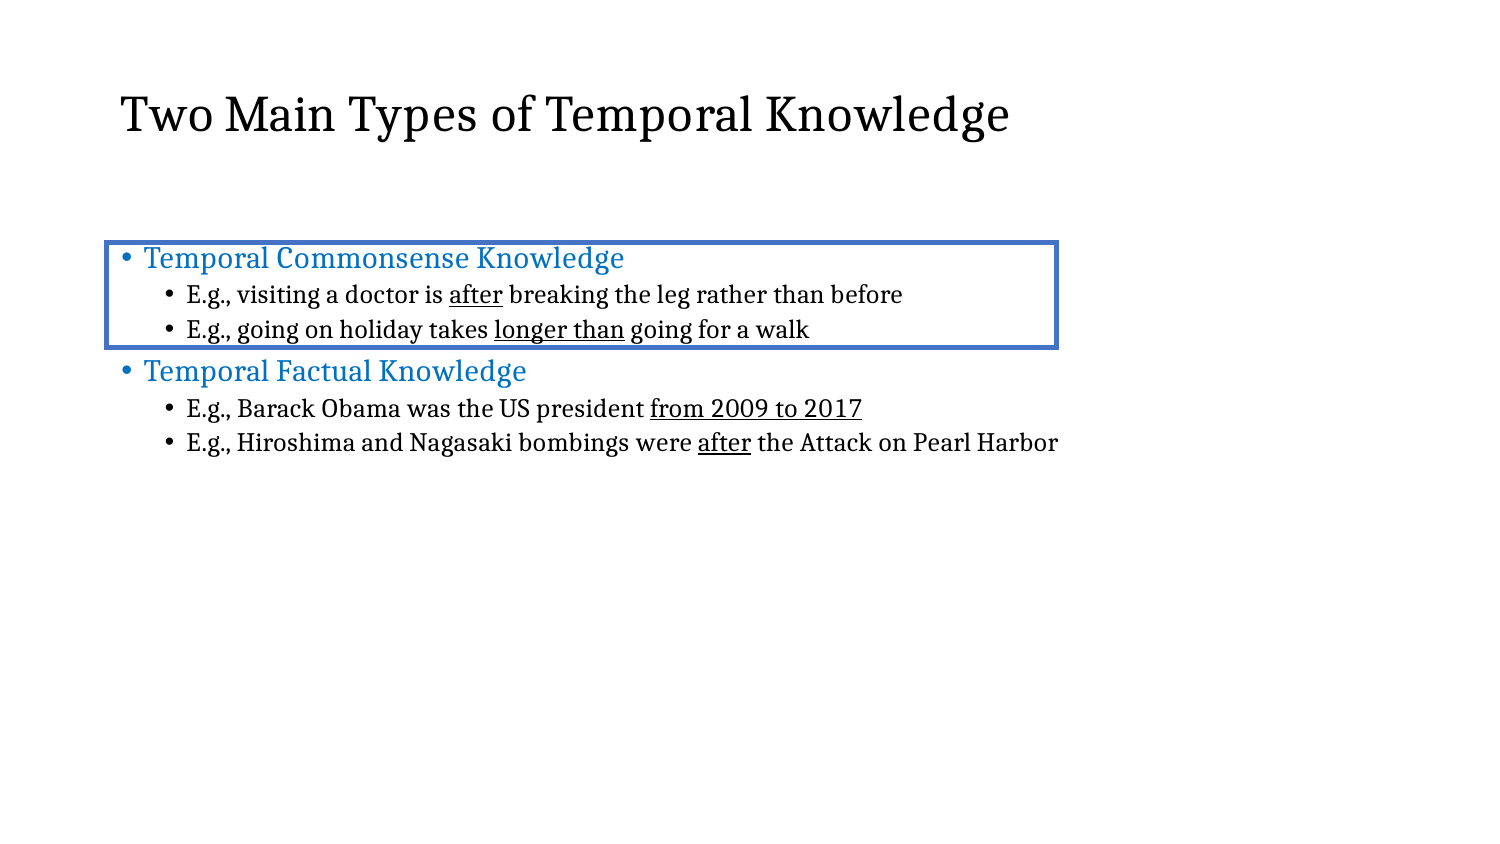

# Two Main Types of Temporal Knowledge
Temporal Commonsense Knowledge
E.g., visiting a doctor is after breaking the leg rather than before
E.g., going on holiday takes longer than going for a walk
Temporal Factual Knowledge
E.g., Barack Obama was the US president from 2009 to 2017
E.g., Hiroshima and Nagasaki bombings were after the Attack on Pearl Harbor